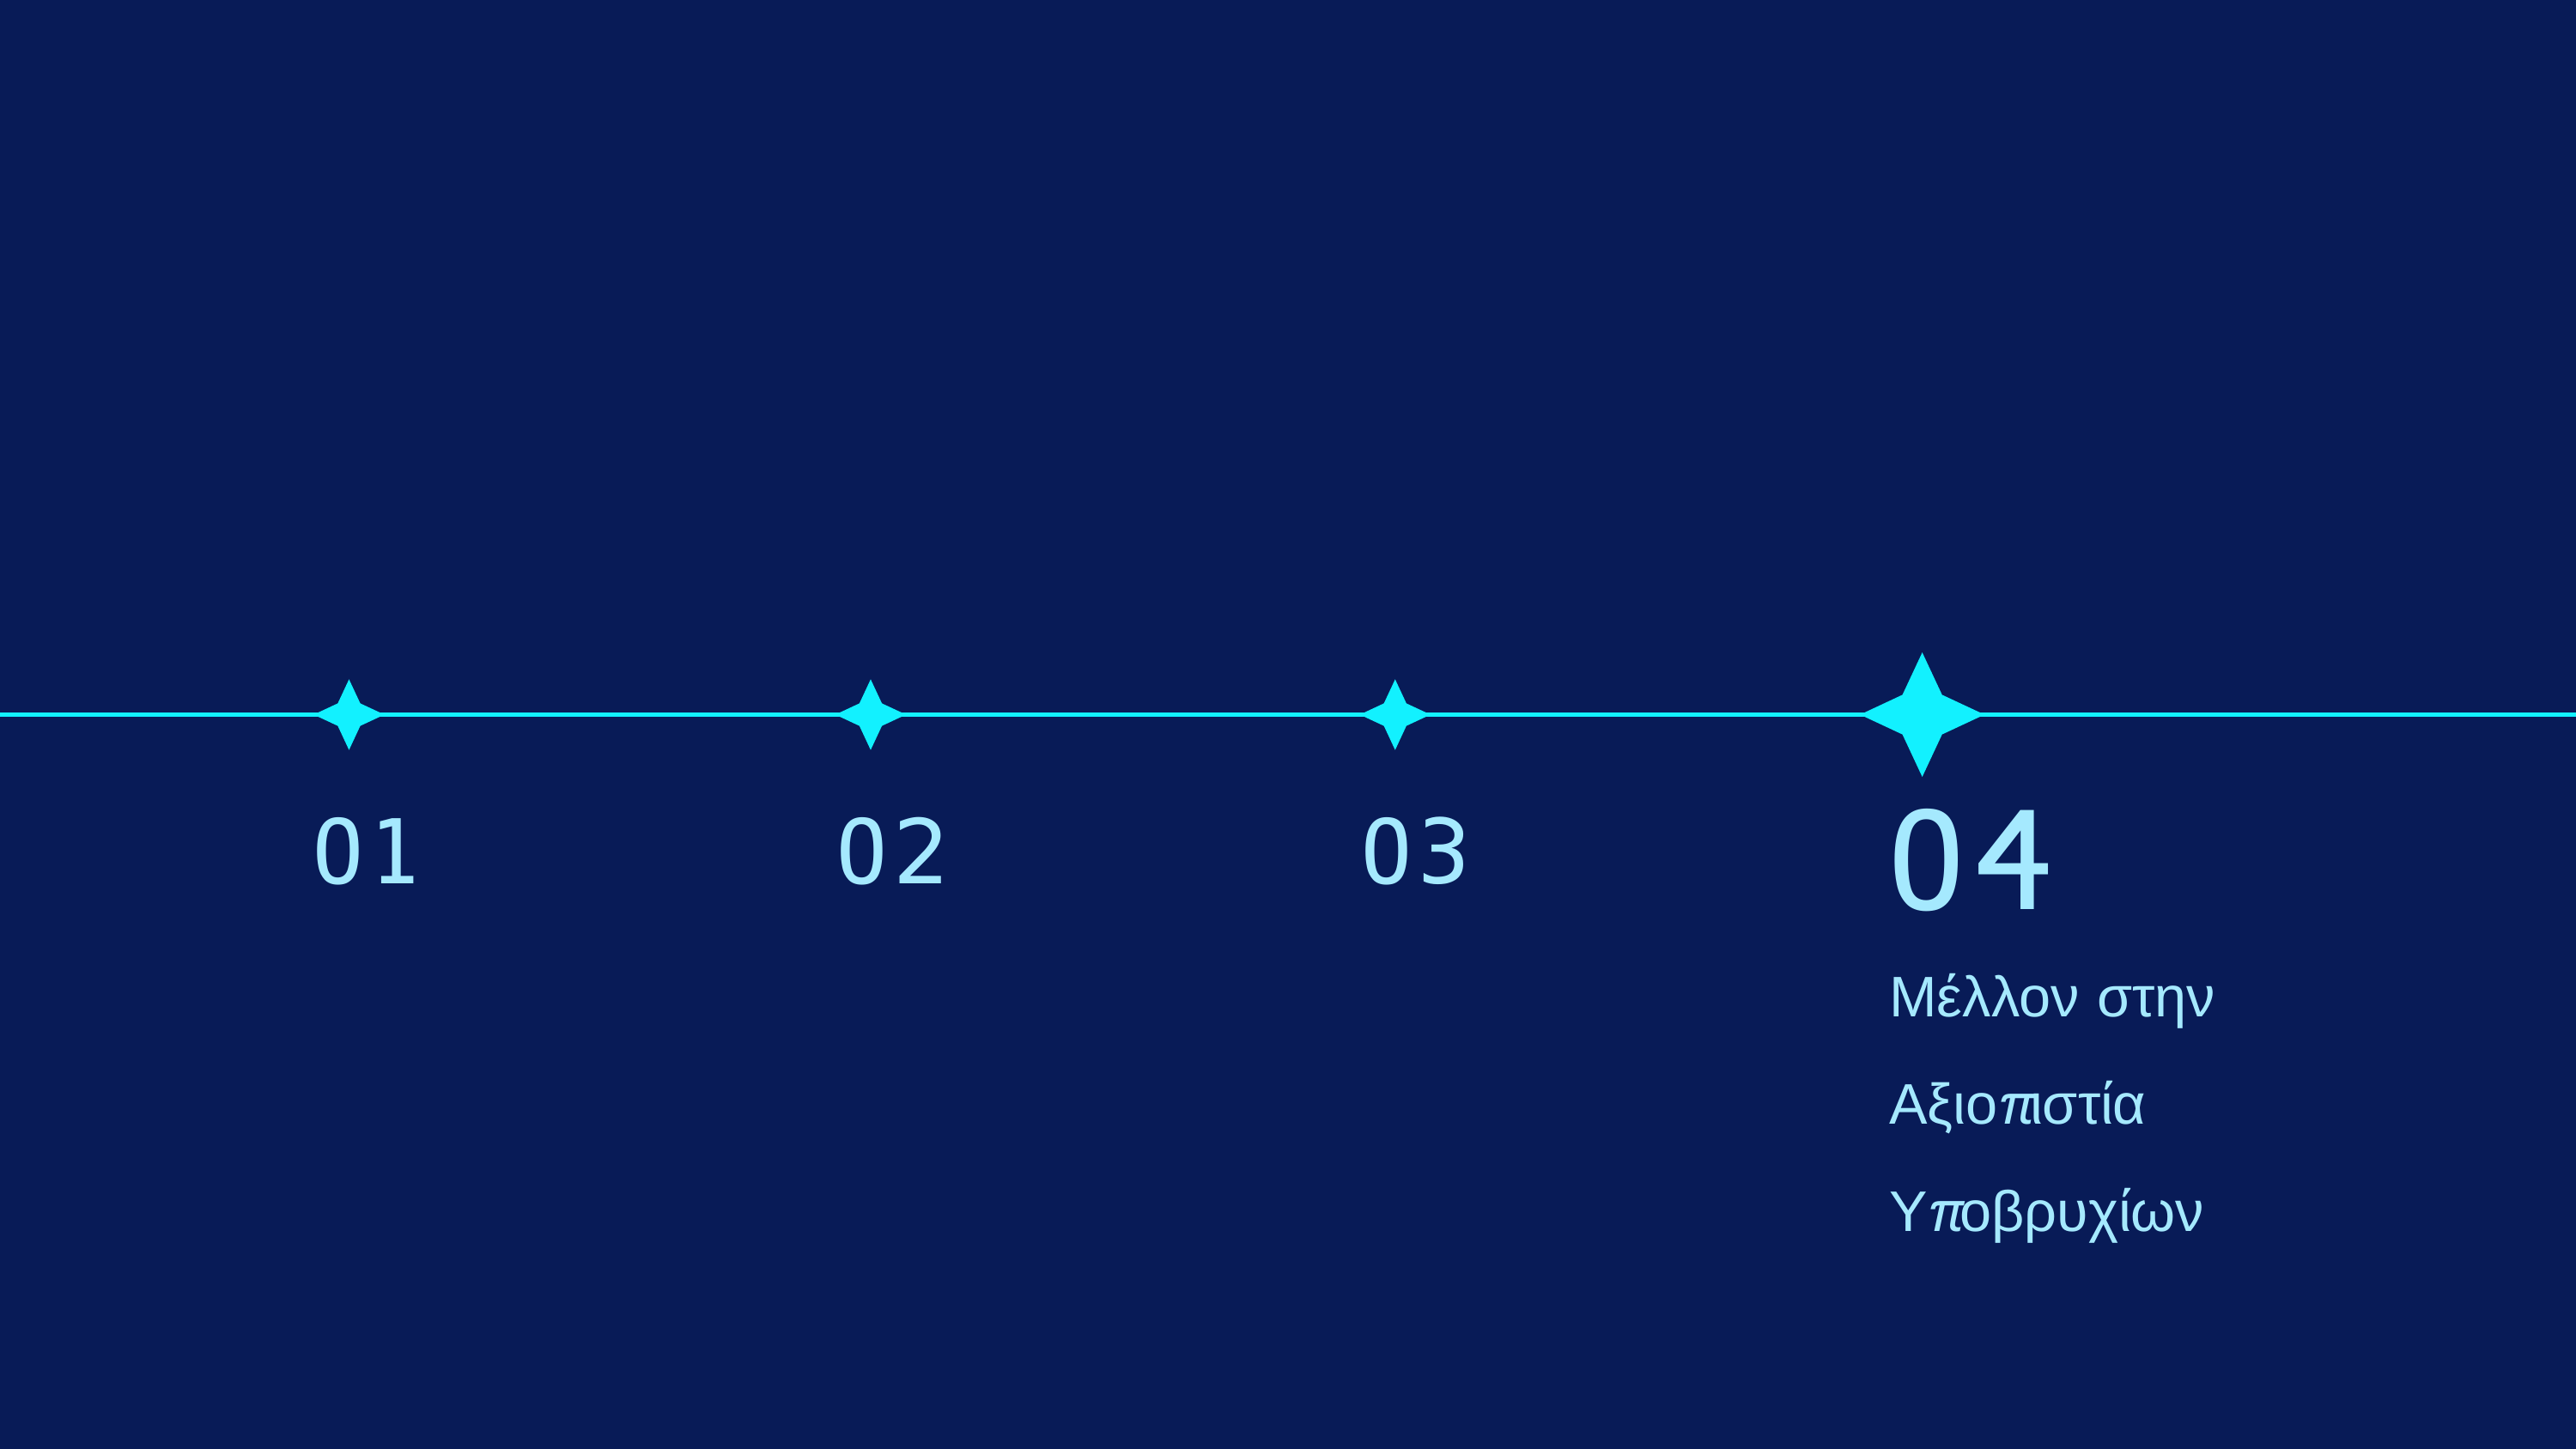

04
01
02
03
Μέλλον στην Αξιοπιστία Υποβρυχίων